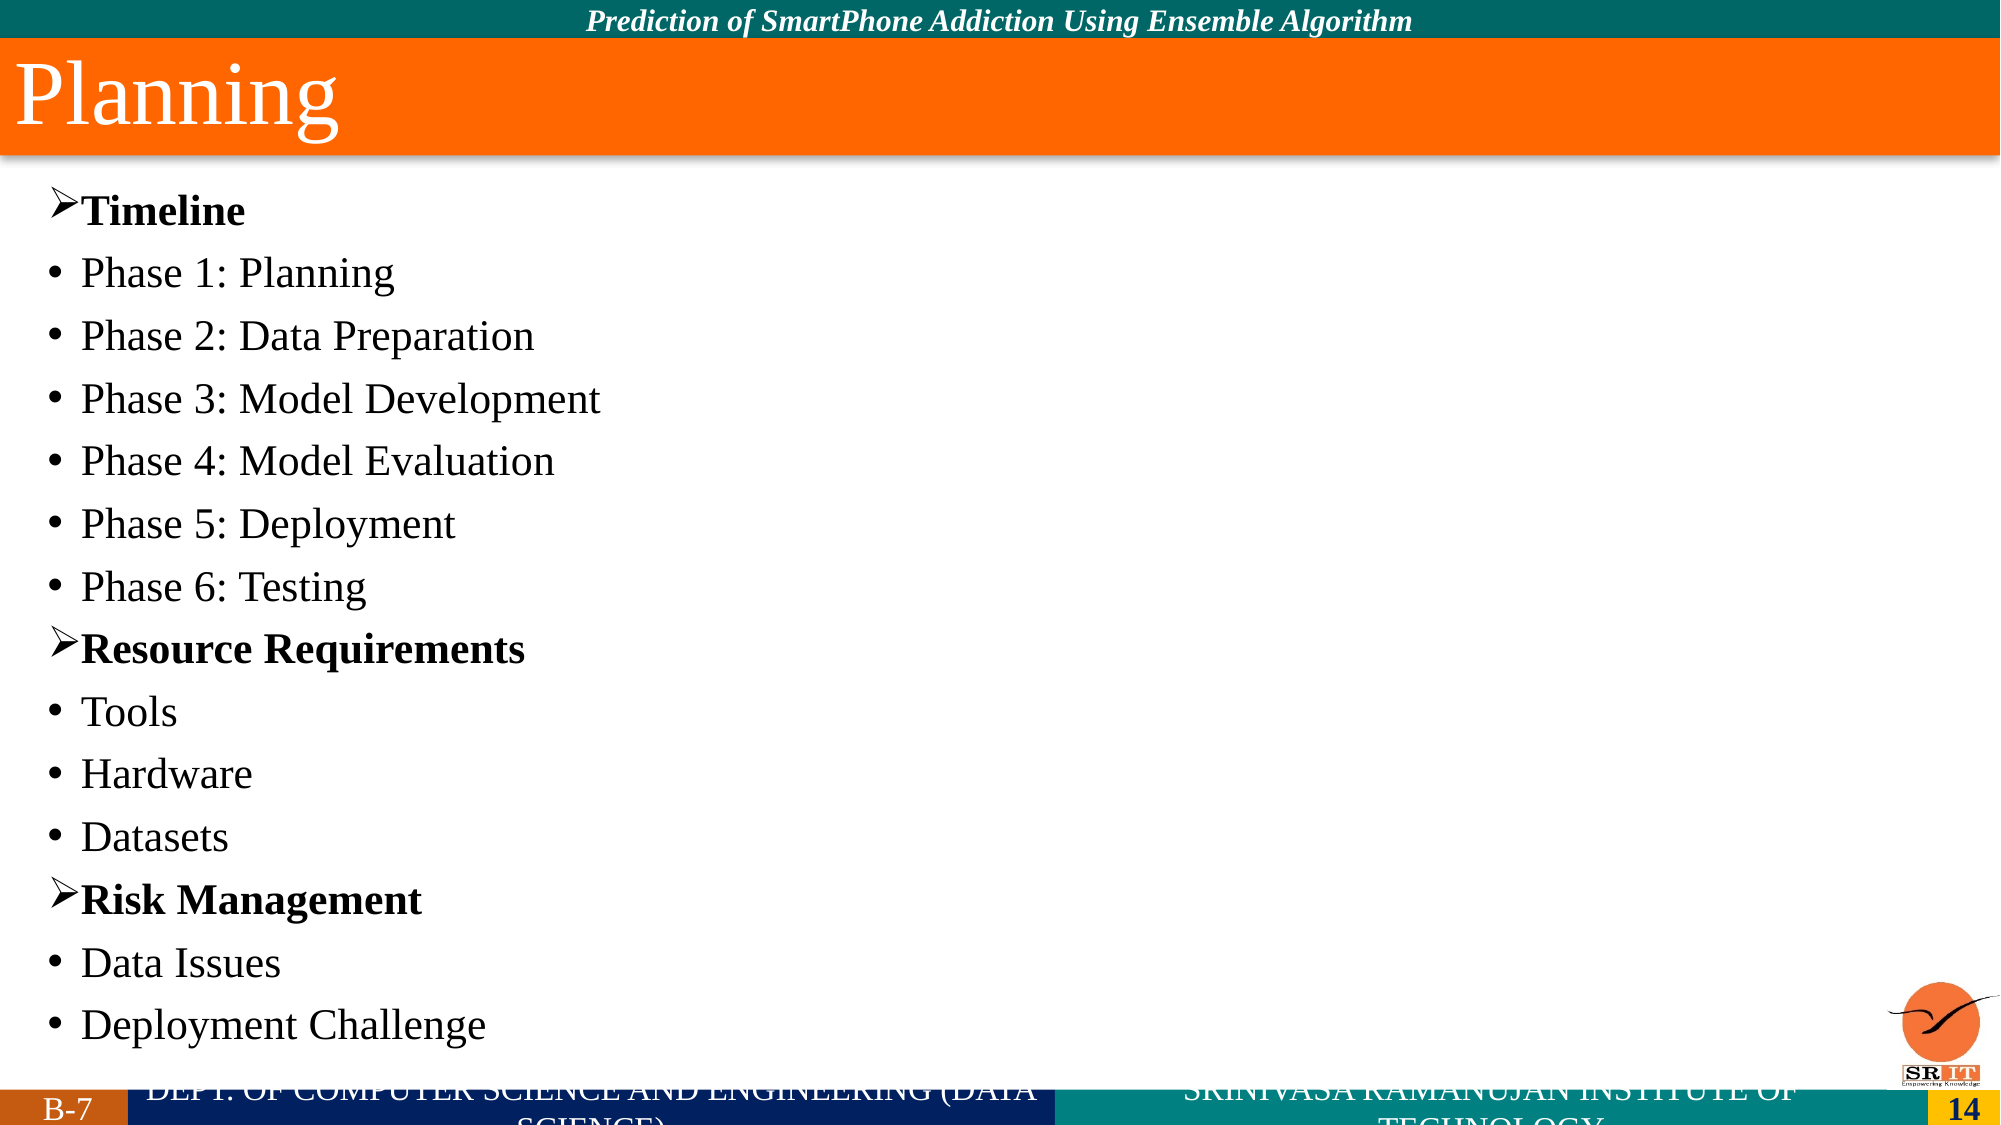

# Planning
Timeline
Phase 1: Planning
Phase 2: Data Preparation
Phase 3: Model Development
Phase 4: Model Evaluation
Phase 5: Deployment
Phase 6: Testing
Resource Requirements
Tools
Hardware
Datasets
Risk Management
Data Issues
Deployment Challenge